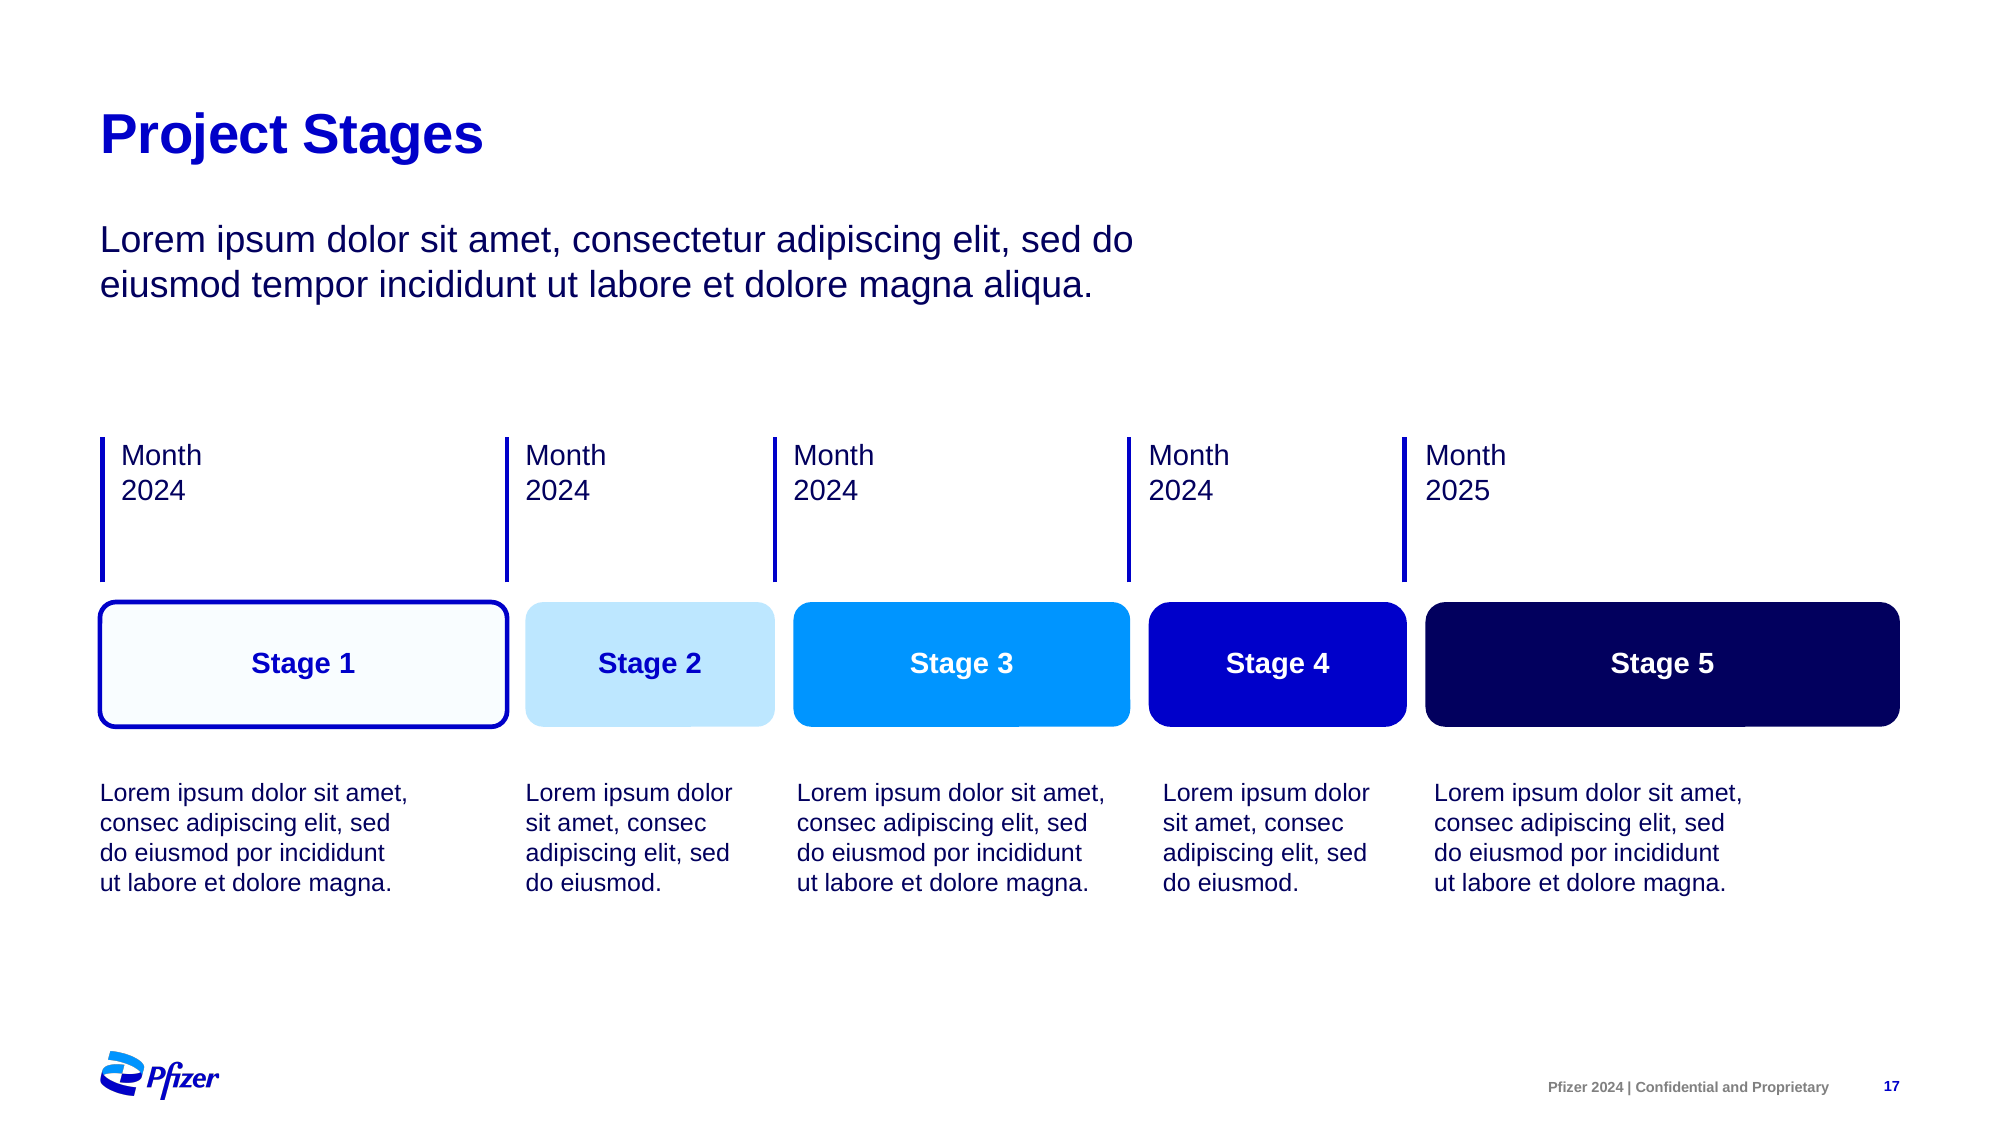

Project Stages
Lorem ipsum dolor sit amet, consectetur adipiscing elit, sed do eiusmod tempor incididunt ut labore et dolore magna aliqua.
Month
2024
Month
2024
Month
2024
Month
2024
Month
2025
Stage 1
Stage 2
Stage 3
Stage 4
Stage 5
Lorem ipsum dolor sit amet, consec adipiscing elit, sed do eiusmod por incididunt ut labore et dolore magna.
Lorem ipsum dolor sit amet, consec adipiscing elit, sed do eiusmod.
Lorem ipsum dolor sit amet, consec adipiscing elit, sed do eiusmod por incididunt ut labore et dolore magna.
Lorem ipsum dolor sit amet, consec adipiscing elit, sed do eiusmod.
Lorem ipsum dolor sit amet, consec adipiscing elit, sed do eiusmod por incididunt ut labore et dolore magna.
17